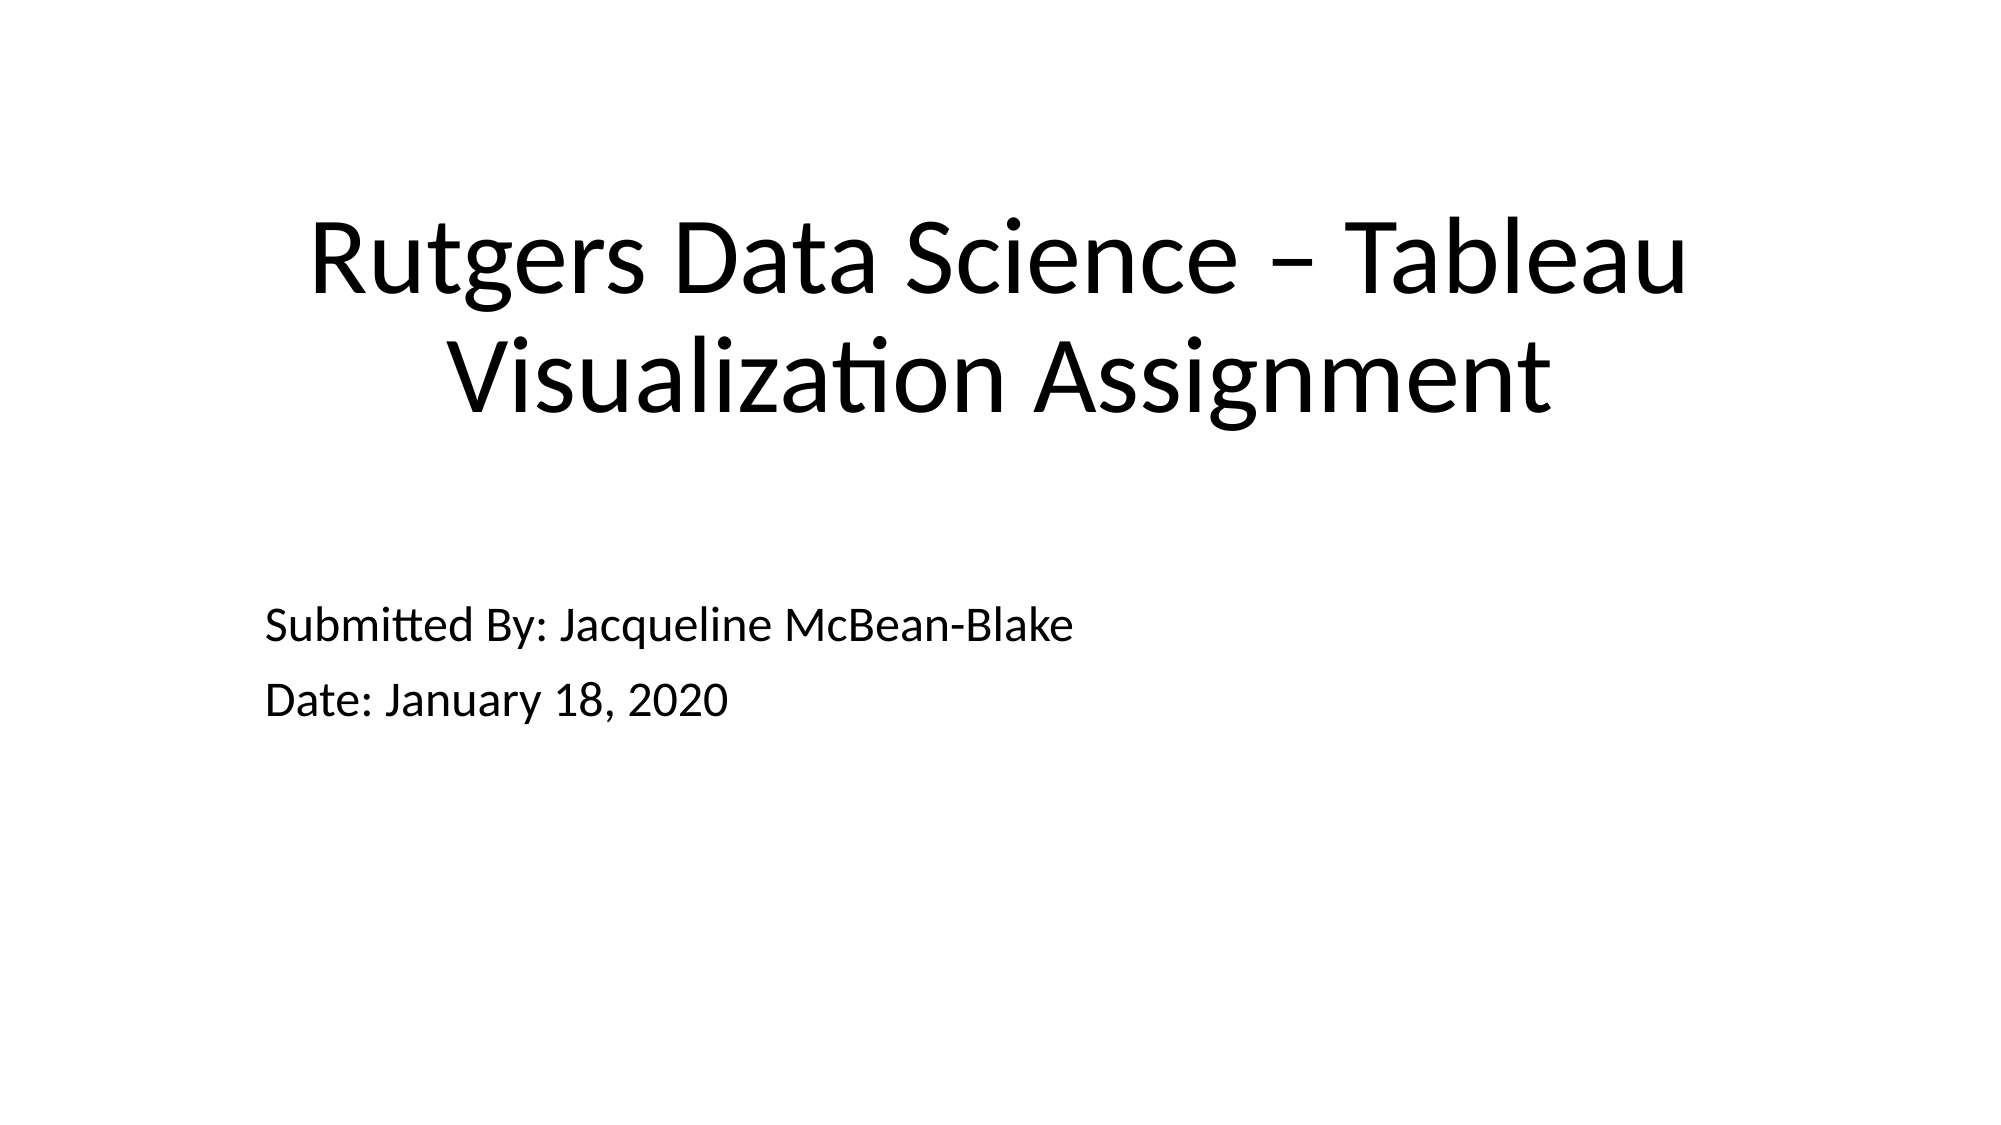

# Rutgers Data Science – Tableau Visualization Assignment
Submitted By: Jacqueline McBean-Blake
Date: January 18, 2020